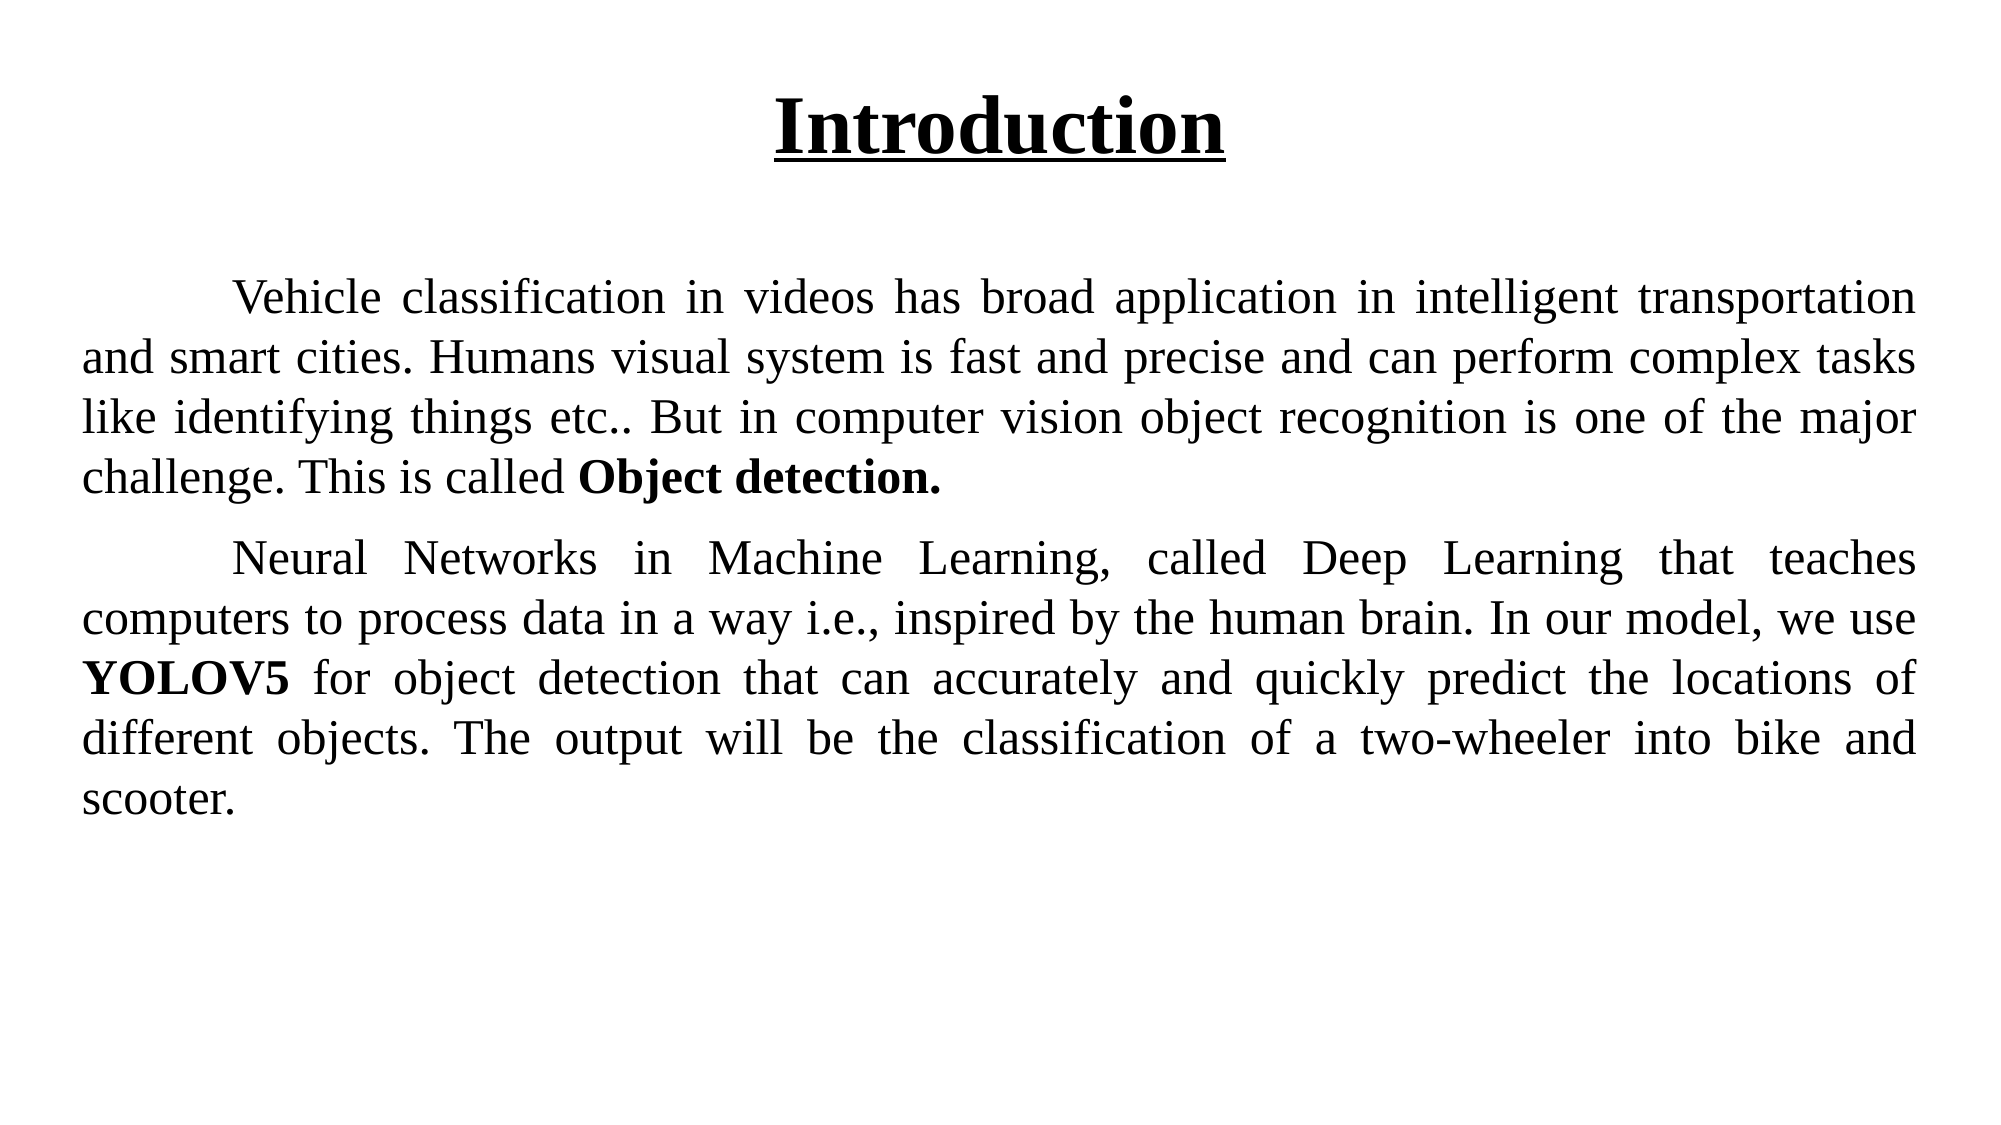

# Introduction
	Vehicle classification in videos has broad application in intelligent transportation and smart cities. Humans visual system is fast and precise and can perform complex tasks like identifying things etc.. But in computer vision object recognition is one of the major challenge. This is called Object detection.
	Neural Networks in Machine Learning, called Deep Learning that teaches computers to process data in a way i.e., inspired by the human brain. In our model, we use YOLOV5 for object detection that can accurately and quickly predict the locations of different objects. The output will be the classification of a two-wheeler into bike and scooter.